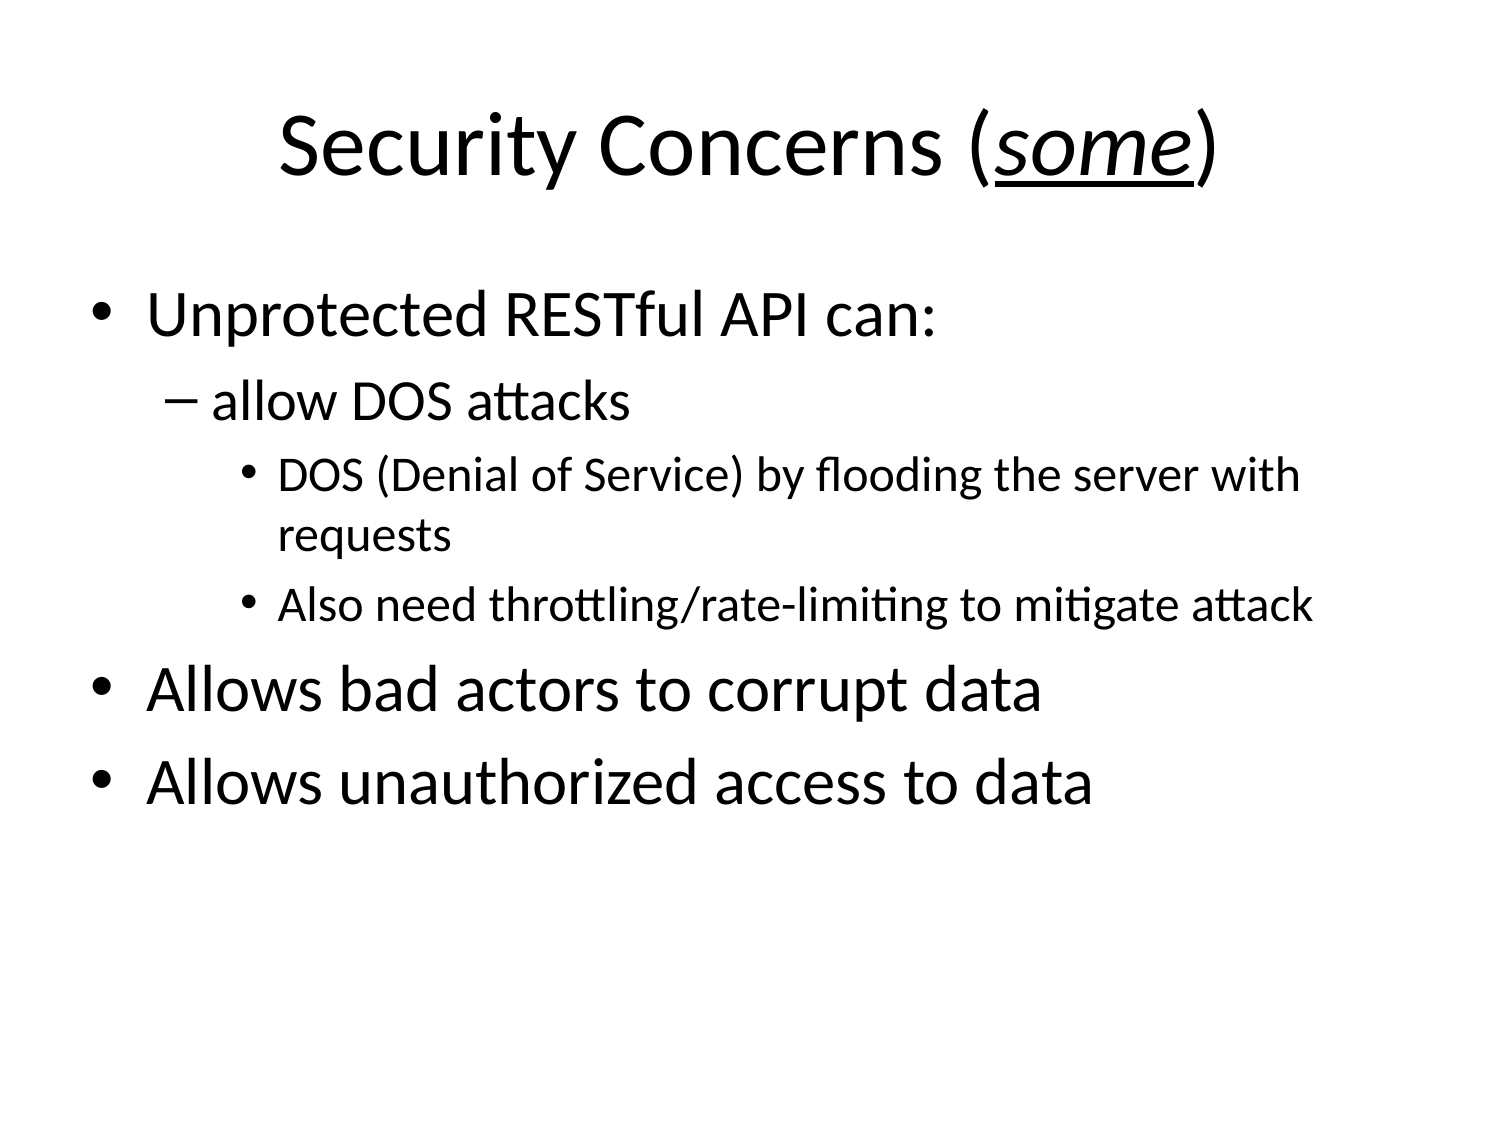

# Security Concerns (some)
Unprotected RESTful API can:
allow DOS attacks
DOS (Denial of Service) by flooding the server with requests
Also need throttling/rate-limiting to mitigate attack
Allows bad actors to corrupt data
Allows unauthorized access to data